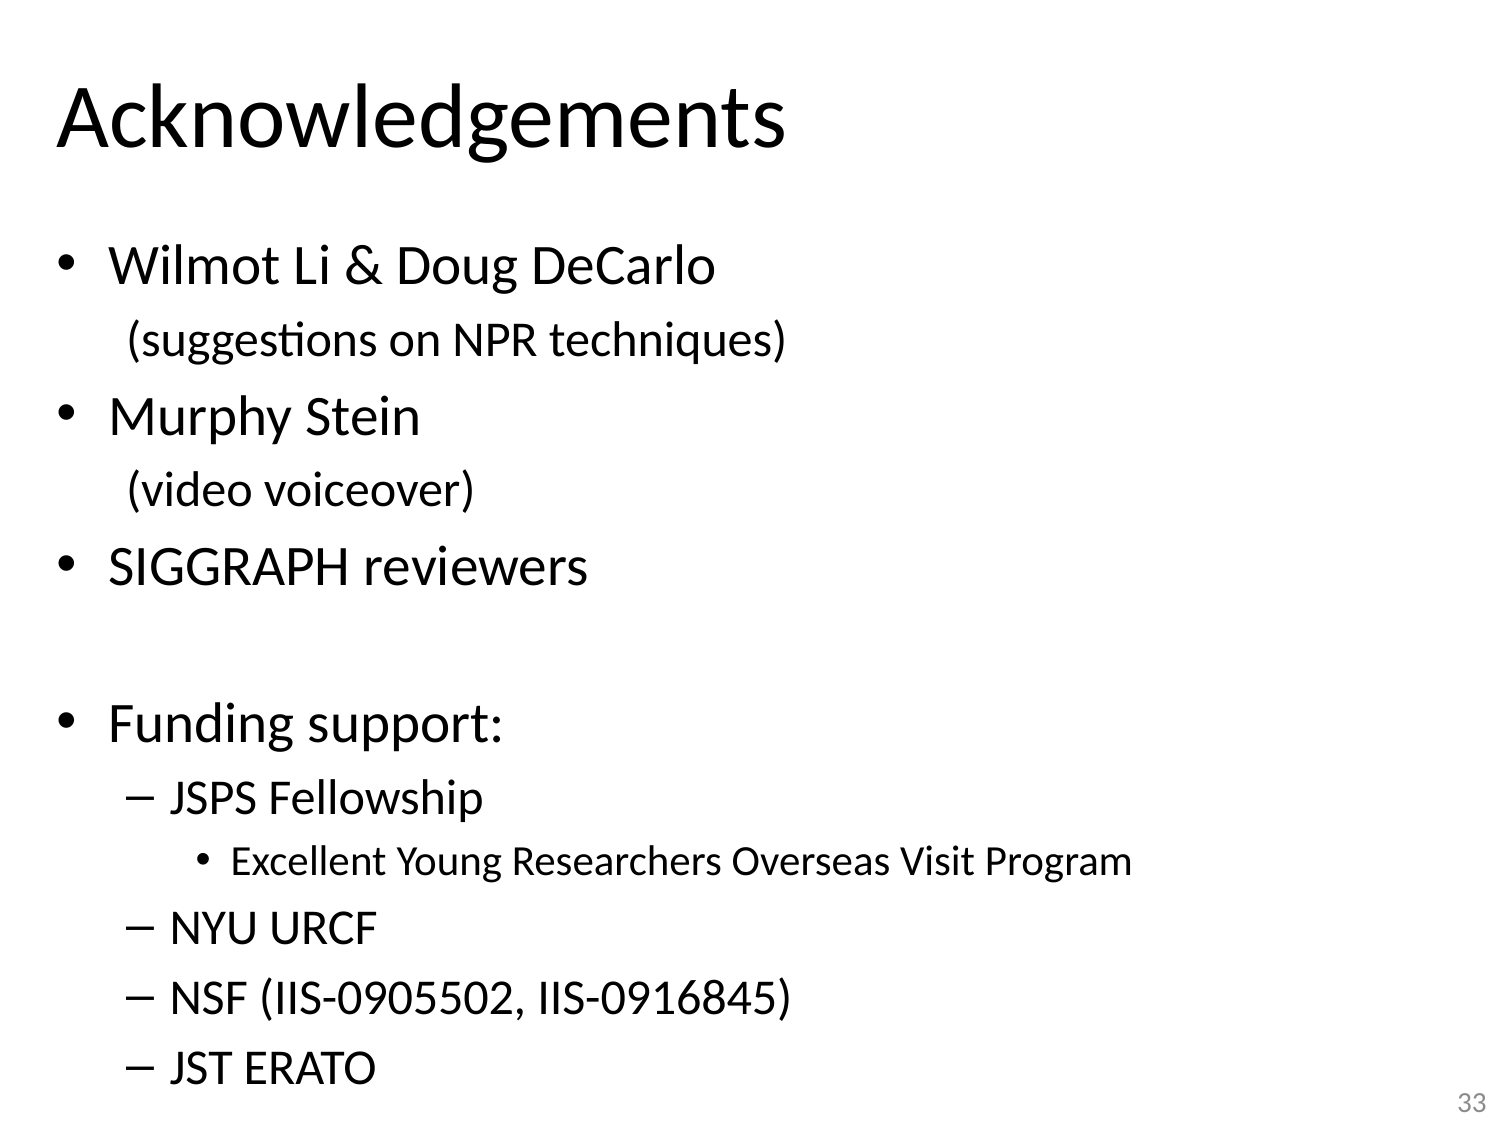

# Acknowledgements
Wilmot Li & Doug DeCarlo
(suggestions on NPR techniques)
Murphy Stein
(video voiceover)
SIGGRAPH reviewers

Funding support:
JSPS Fellowship
Excellent Young Researchers Overseas Visit Program
NYU URCF
NSF (IIS-0905502, IIS-0916845)
JST ERATO
33